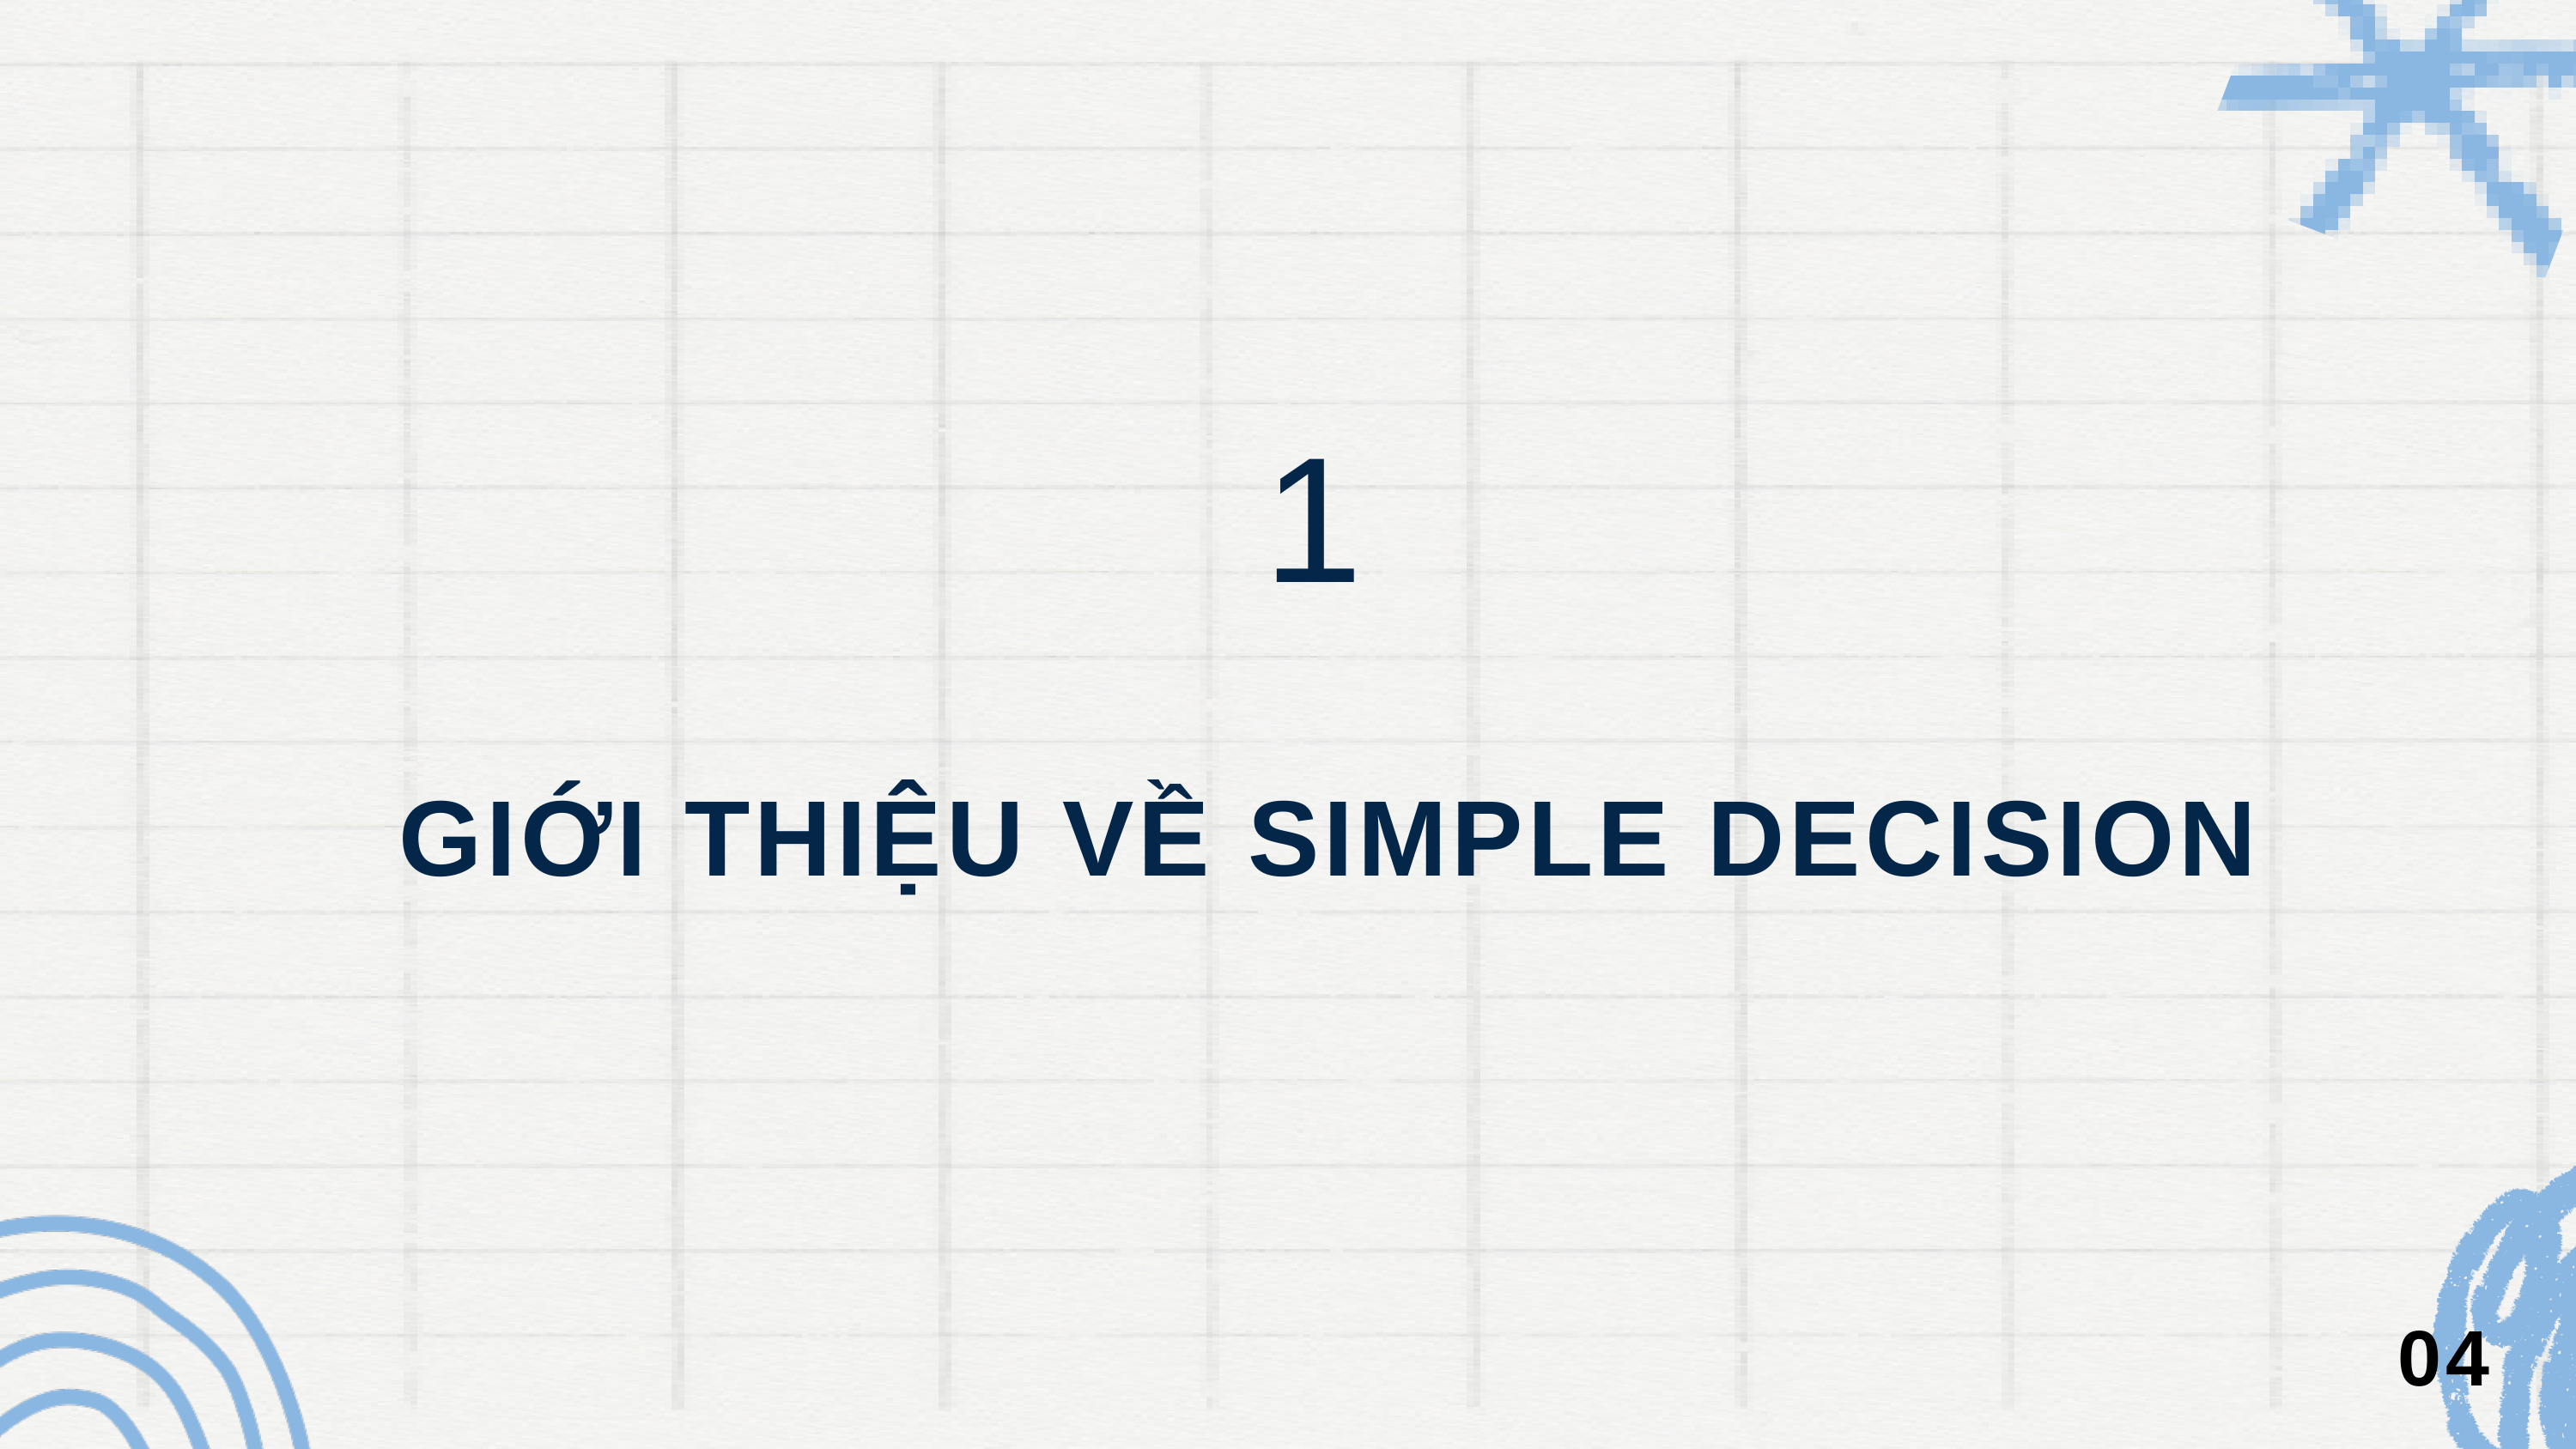

1
GIỚI THIỆU VỀ SIMPLE DECISION

04